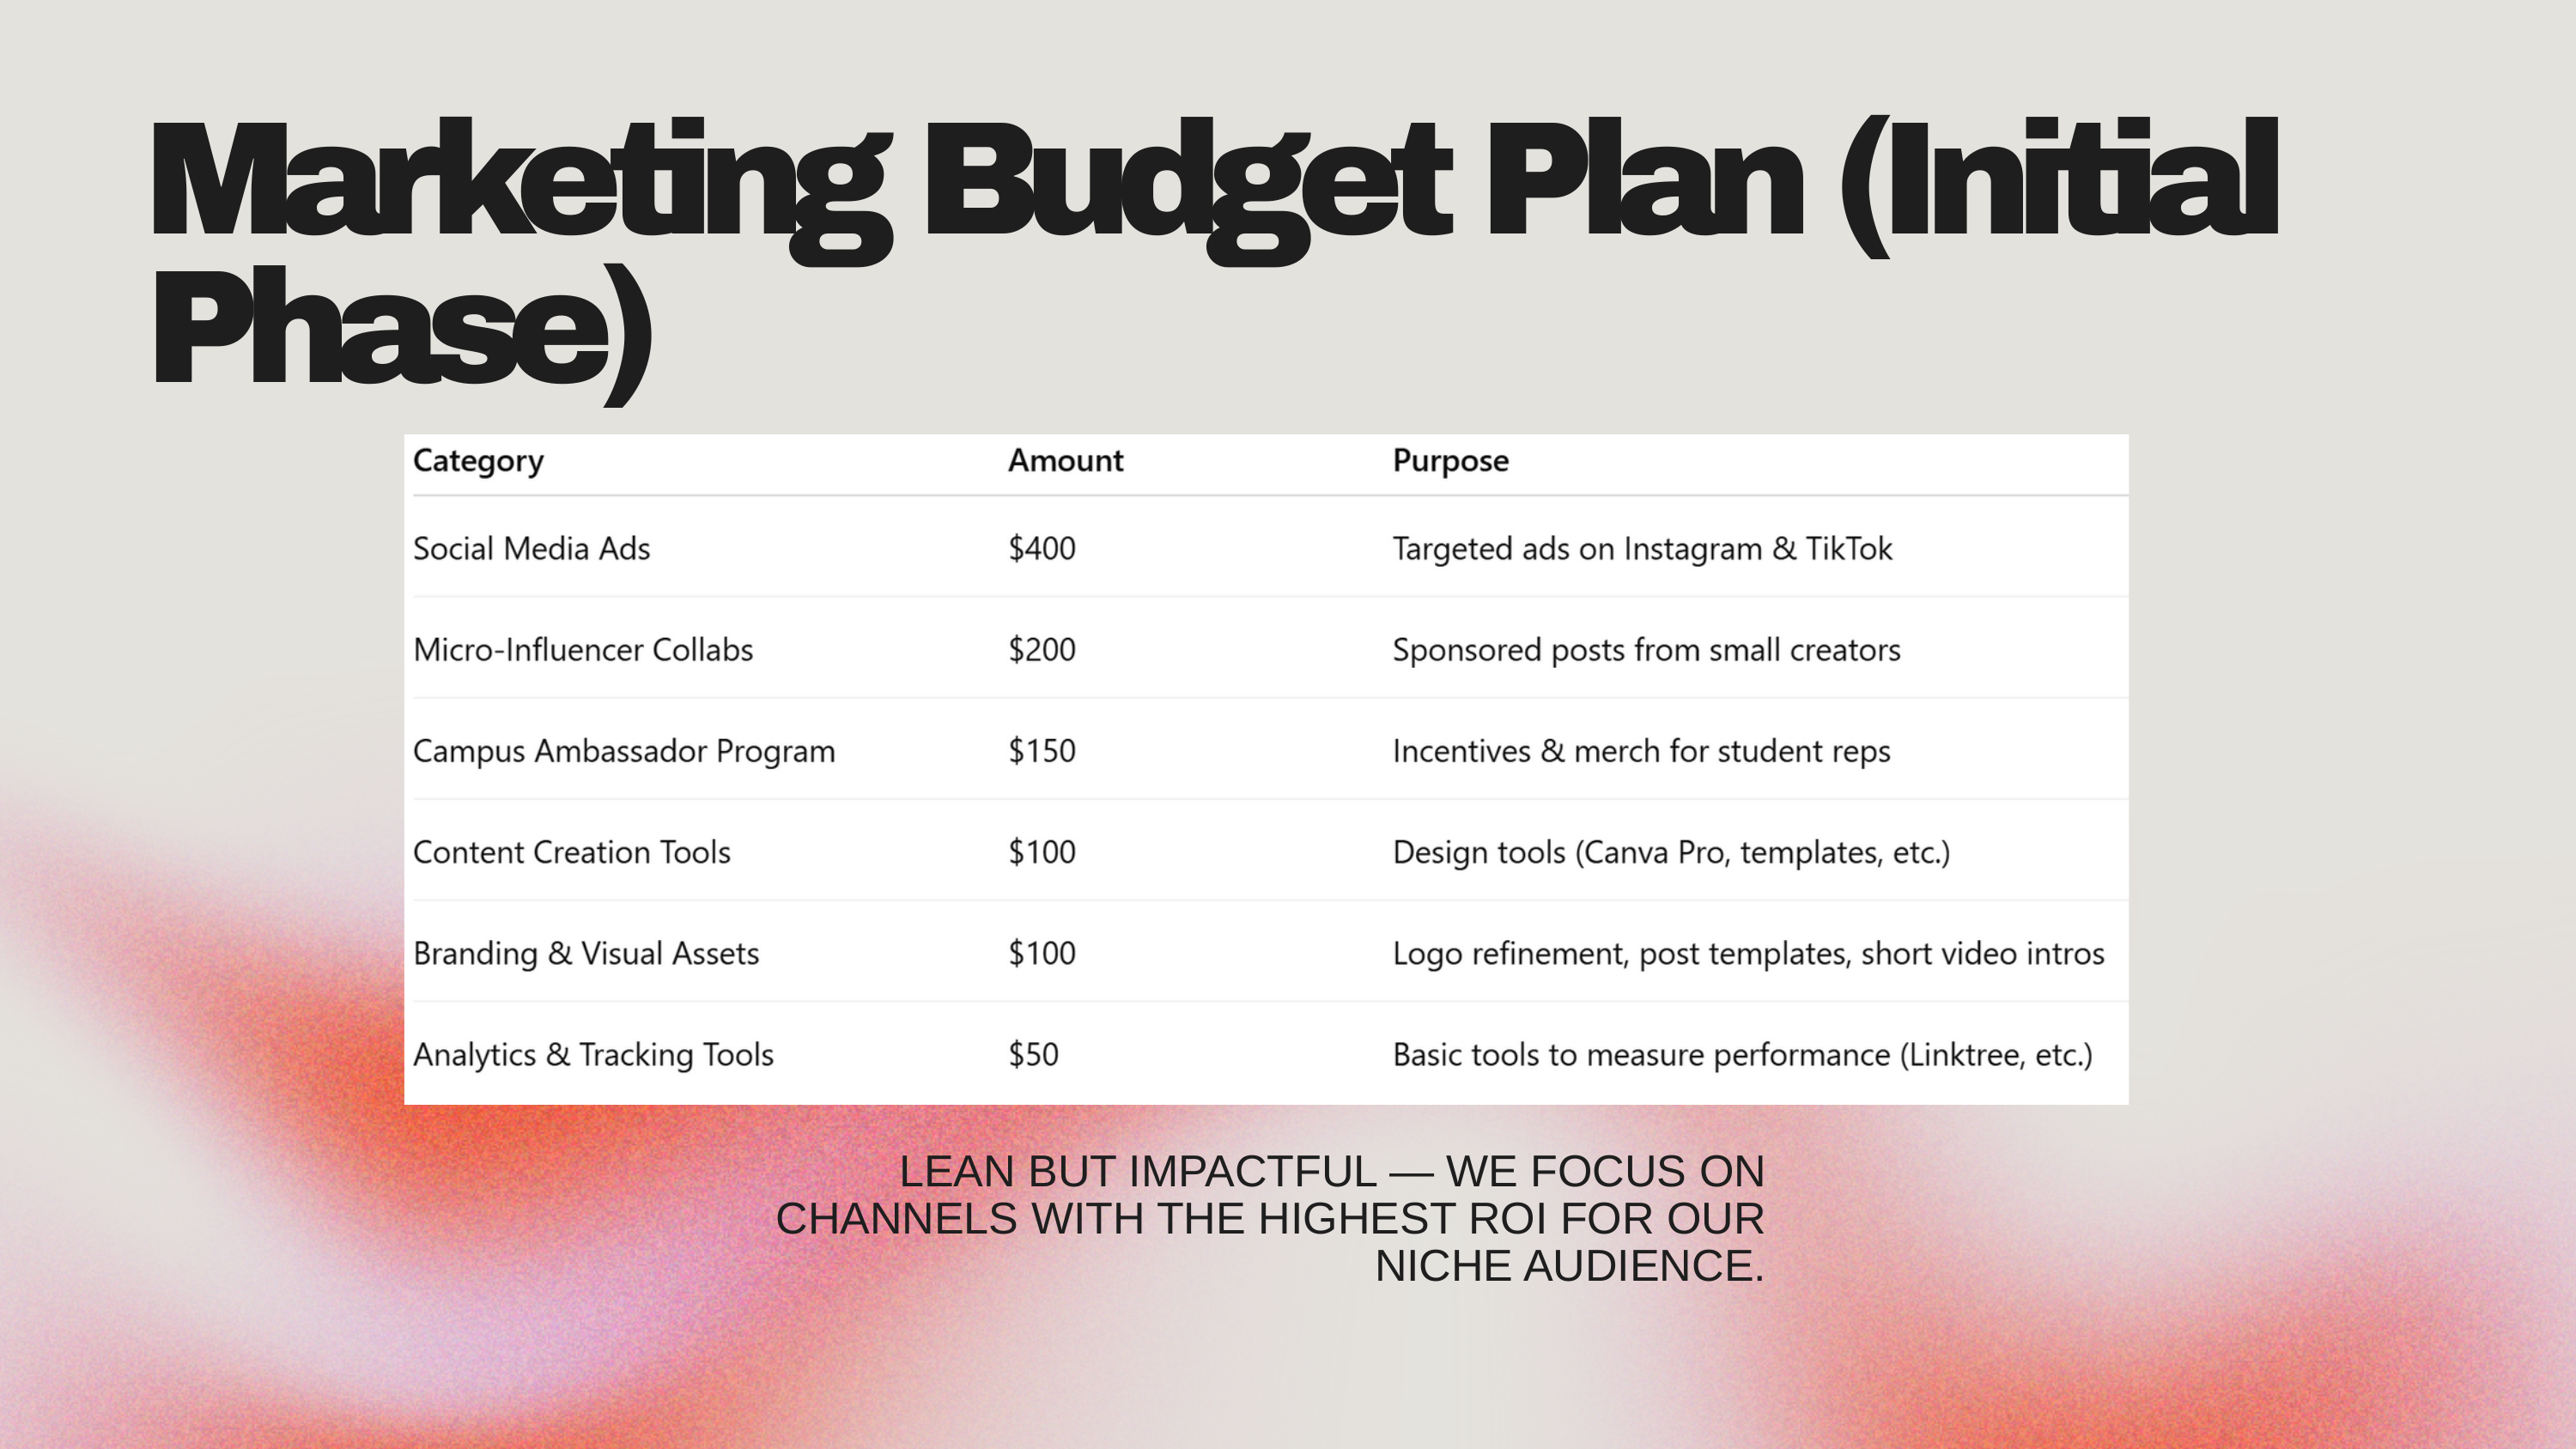

Marketing Budget Plan (Initial Phase)

LEAN BUT IMPACTFUL — WE FOCUS ON CHANNELS WITH THE HIGHEST ROI FOR OUR NICHE AUDIENCE.